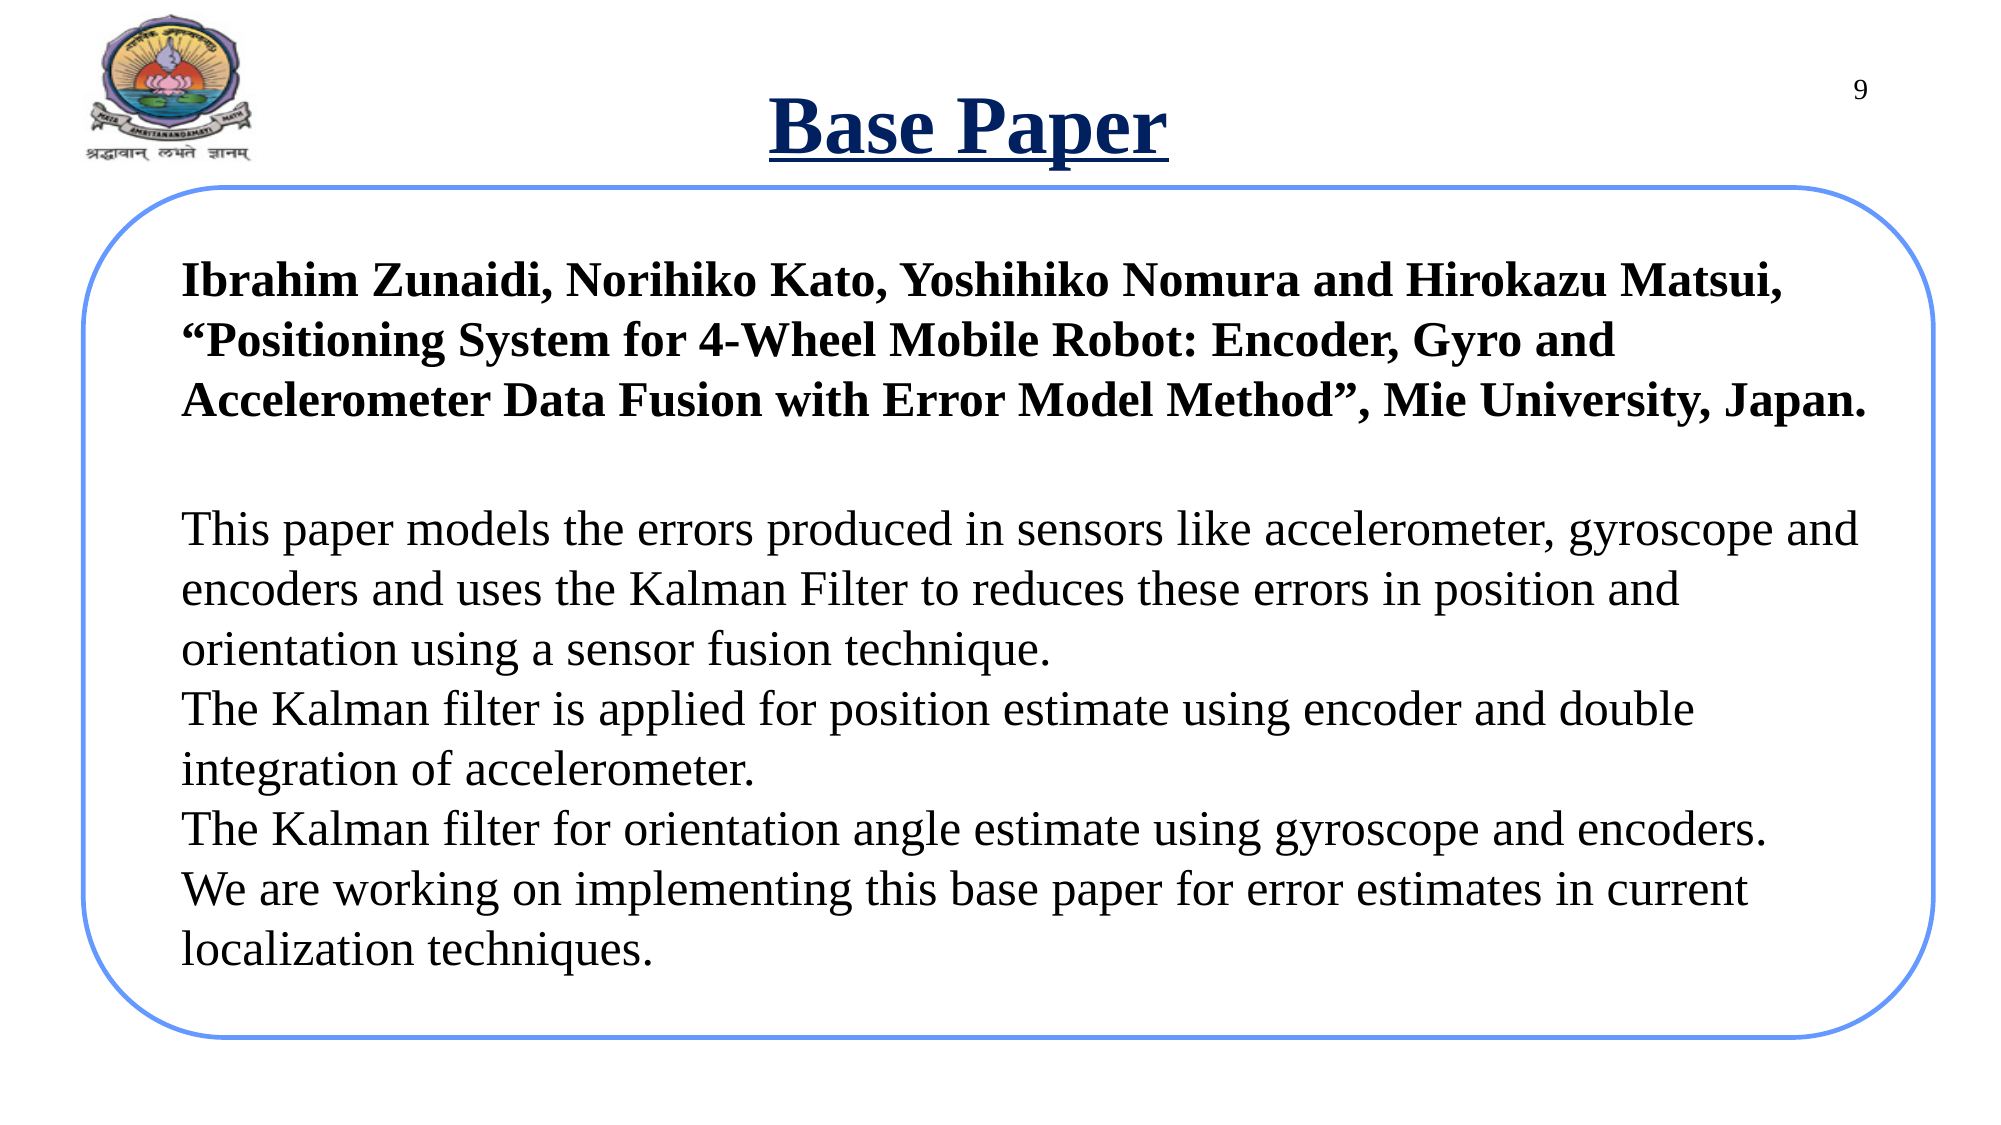

Base Paper
9

Ibrahim Zunaidi, Norihiko Kato, Yoshihiko Nomura and Hirokazu Matsui,
“Positioning System for 4-Wheel Mobile Robot: Encoder, Gyro and Accelerometer Data Fusion with Error Model Method”, Mie University, Japan.

This paper models the errors produced in sensors like accelerometer, gyroscope and encoders and uses the Kalman Filter to reduces these errors in position and orientation using a sensor fusion technique.
The Kalman filter is applied for position estimate using encoder and double integration of accelerometer.
The Kalman filter for orientation angle estimate using gyroscope and encoders.
We are working on implementing this base paper for error estimates in current localization techniques.